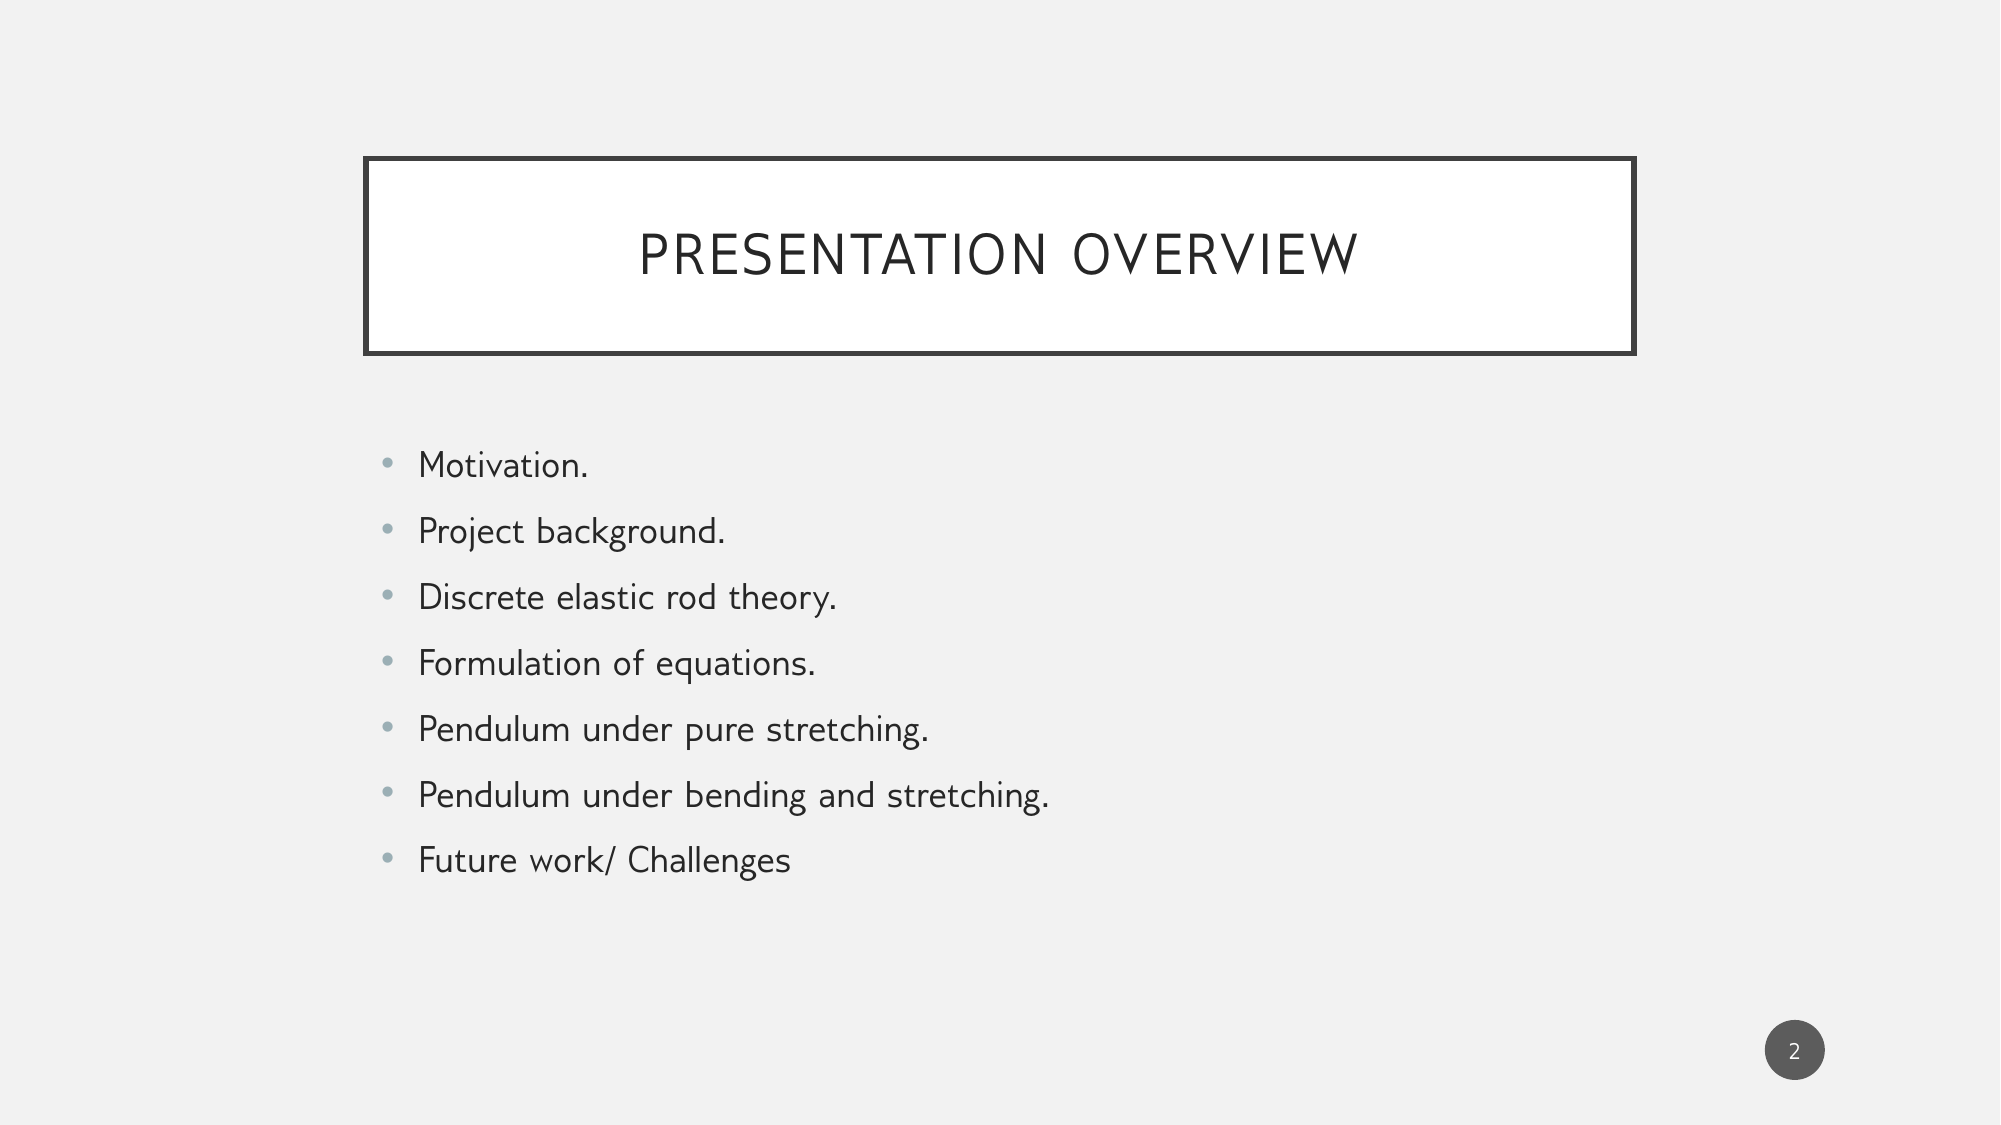

# Presentation overview
Motivation.
Project background.
Discrete elastic rod theory.
Formulation of equations.
Pendulum under pure stretching.
Pendulum under bending and stretching.
Future work/ Challenges
2